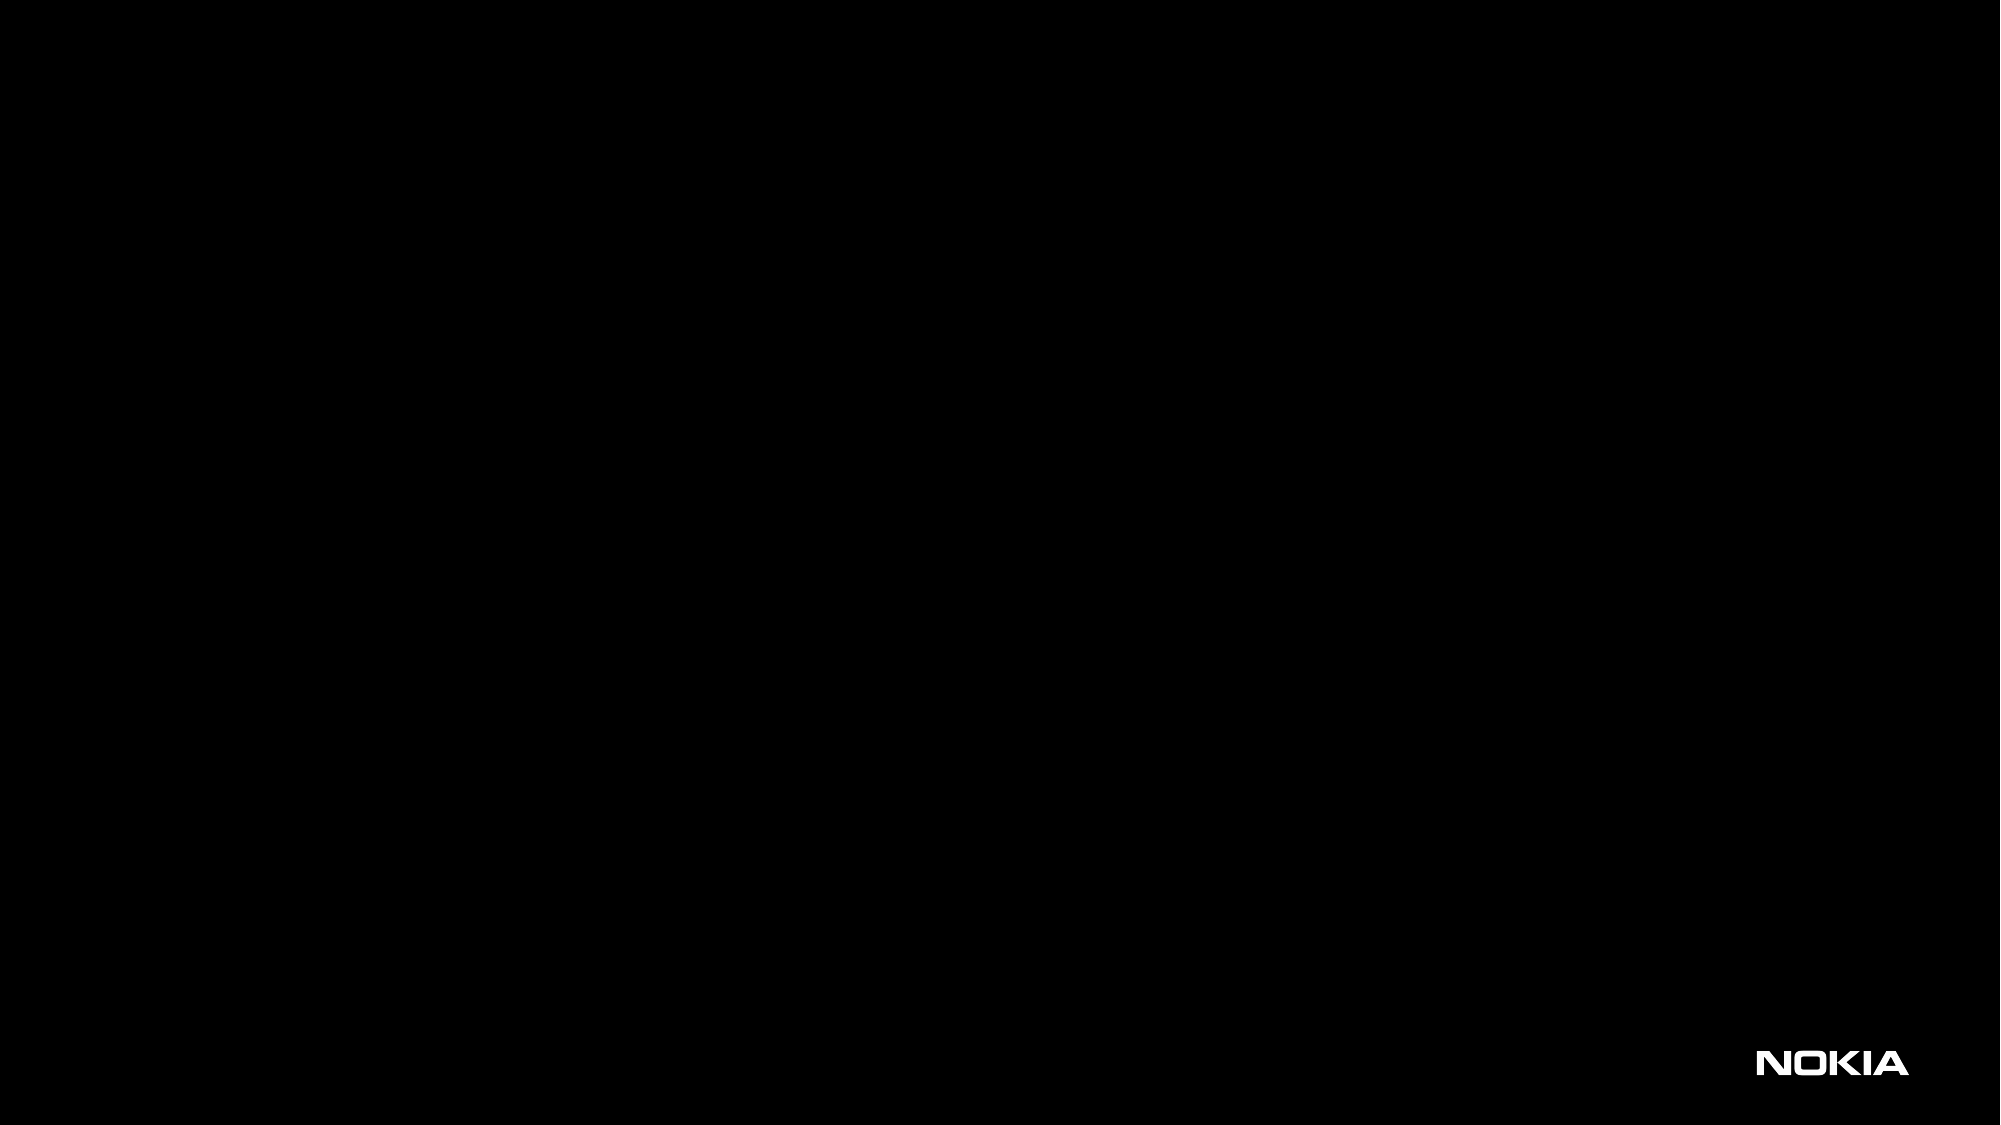

NPC Deployment Preparation cont..

Images Upload on CBIS:

 Transfer these images one by one to undercloud hypervisor and then run glance command corresponding to image transferred.
Command:
#glance image-create --name <NPC version>.<image name or id> \--disk-format qcow2 \ --file <NPC version>.<image name or id>.qcow2 \ --container-format bare --property hw_vif_multiqueue_enabled=true

Command example:
#glance image-create --name SPS_21_8_I118.AUXILIARY --disk-format qcow2 --container-format bare --file SPS_21_8_R1_SPS_21_8_I118.AUXILIARY.qcow2 --property hw:vif_multiqueue_enabled=true